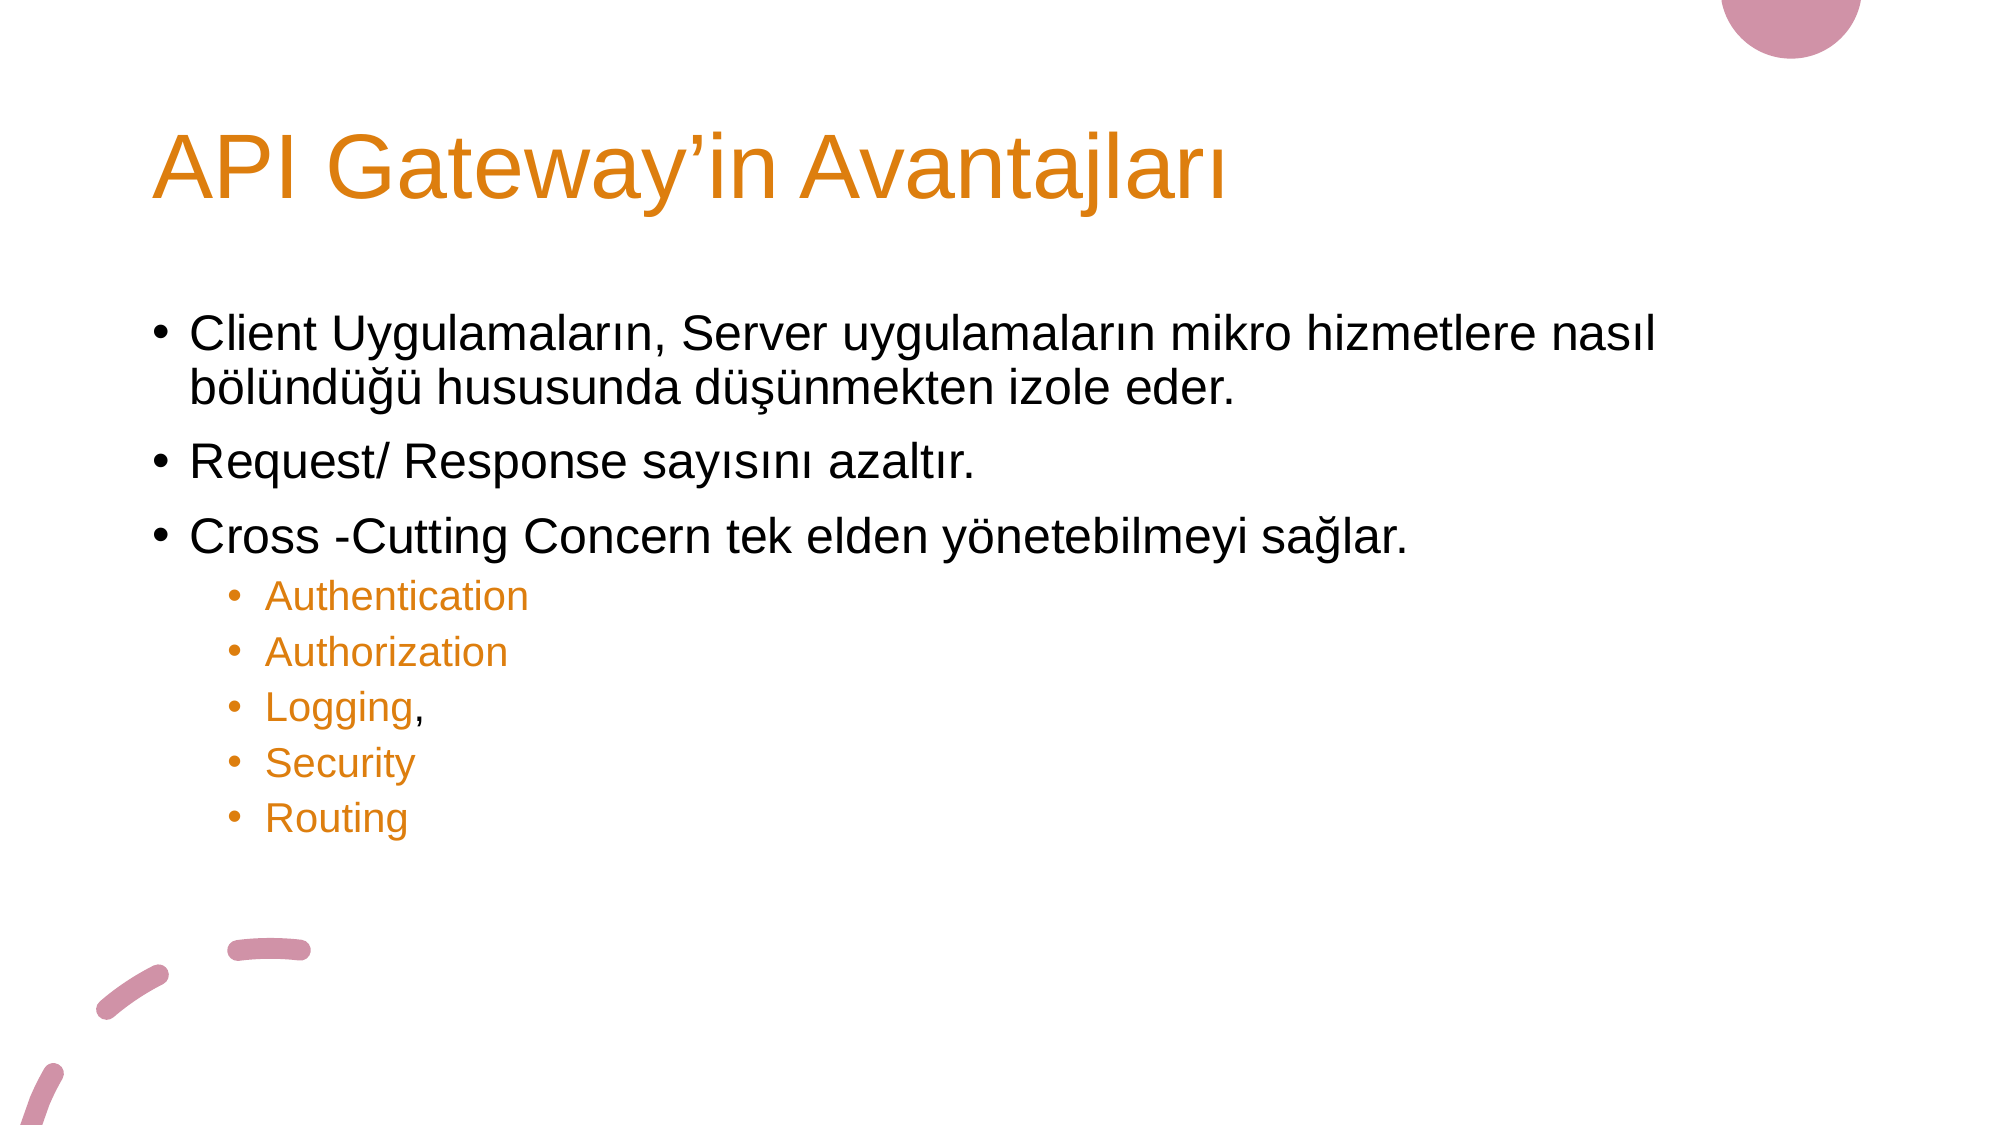

# API Gateway’in Avantajları
Client Uygulamaların, Server uygulamaların mikro hizmetlere nasıl bölündüğü hususunda düşünmekten izole eder.
Request/ Response sayısını azaltır.
Cross -Cutting Concern tek elden yönetebilmeyi sağlar.
Authentication
Authorization
Logging,
Security
Routing